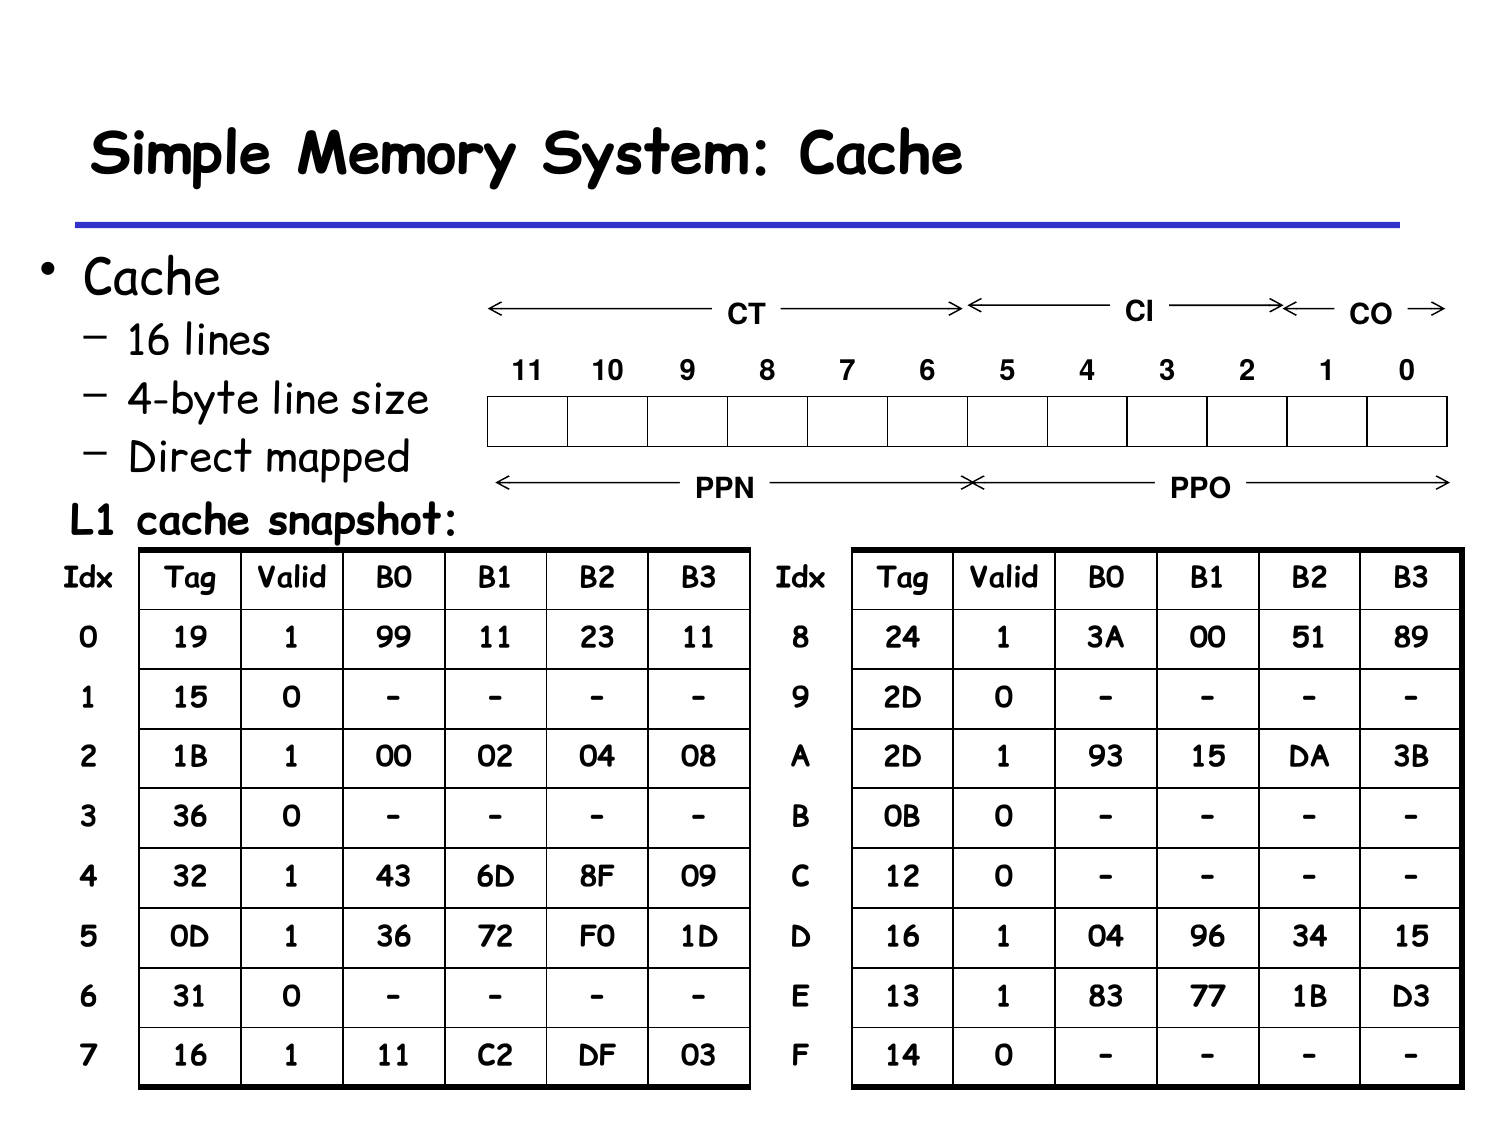

# Simple Memory System: Cache
Cache
16 lines
4-byte line size
Direct mapped
CI

CT

CO

11

10

9

8

7

6

5

4

3

2

1

0

PPN

PPO

L1 cache snapshot:
| Idx | Tag | Valid | B0 | B1 | B2 | B3 | Idx | Tag | Valid | B0 | B1 | B2 | B3 |
| --- | --- | --- | --- | --- | --- | --- | --- | --- | --- | --- | --- | --- | --- |
| 0 | 19 | 1 | 99 | 11 | 23 | 11 | 8 | 24 | 1 | 3A | 00 | 51 | 89 |
| 1 | 15 | 0 | – | – | – | – | 9 | 2D | 0 | – | – | – | – |
| 2 | 1B | 1 | 00 | 02 | 04 | 08 | A | 2D | 1 | 93 | 15 | DA | 3B |
| 3 | 36 | 0 | – | – | – | – | B | 0B | 0 | – | – | – | – |
| 4 | 32 | 1 | 43 | 6D | 8F | 09 | C | 12 | 0 | – | – | – | – |
| 5 | 0D | 1 | 36 | 72 | F0 | 1D | D | 16 | 1 | 04 | 96 | 34 | 15 |
| 6 | 31 | 0 | – | – | – | – | E | 13 | 1 | 83 | 77 | 1B | D3 |
| 7 | 16 | 1 | 11 | C2 | DF | 03 | F | 14 | 0 | – | – | – | – |
85